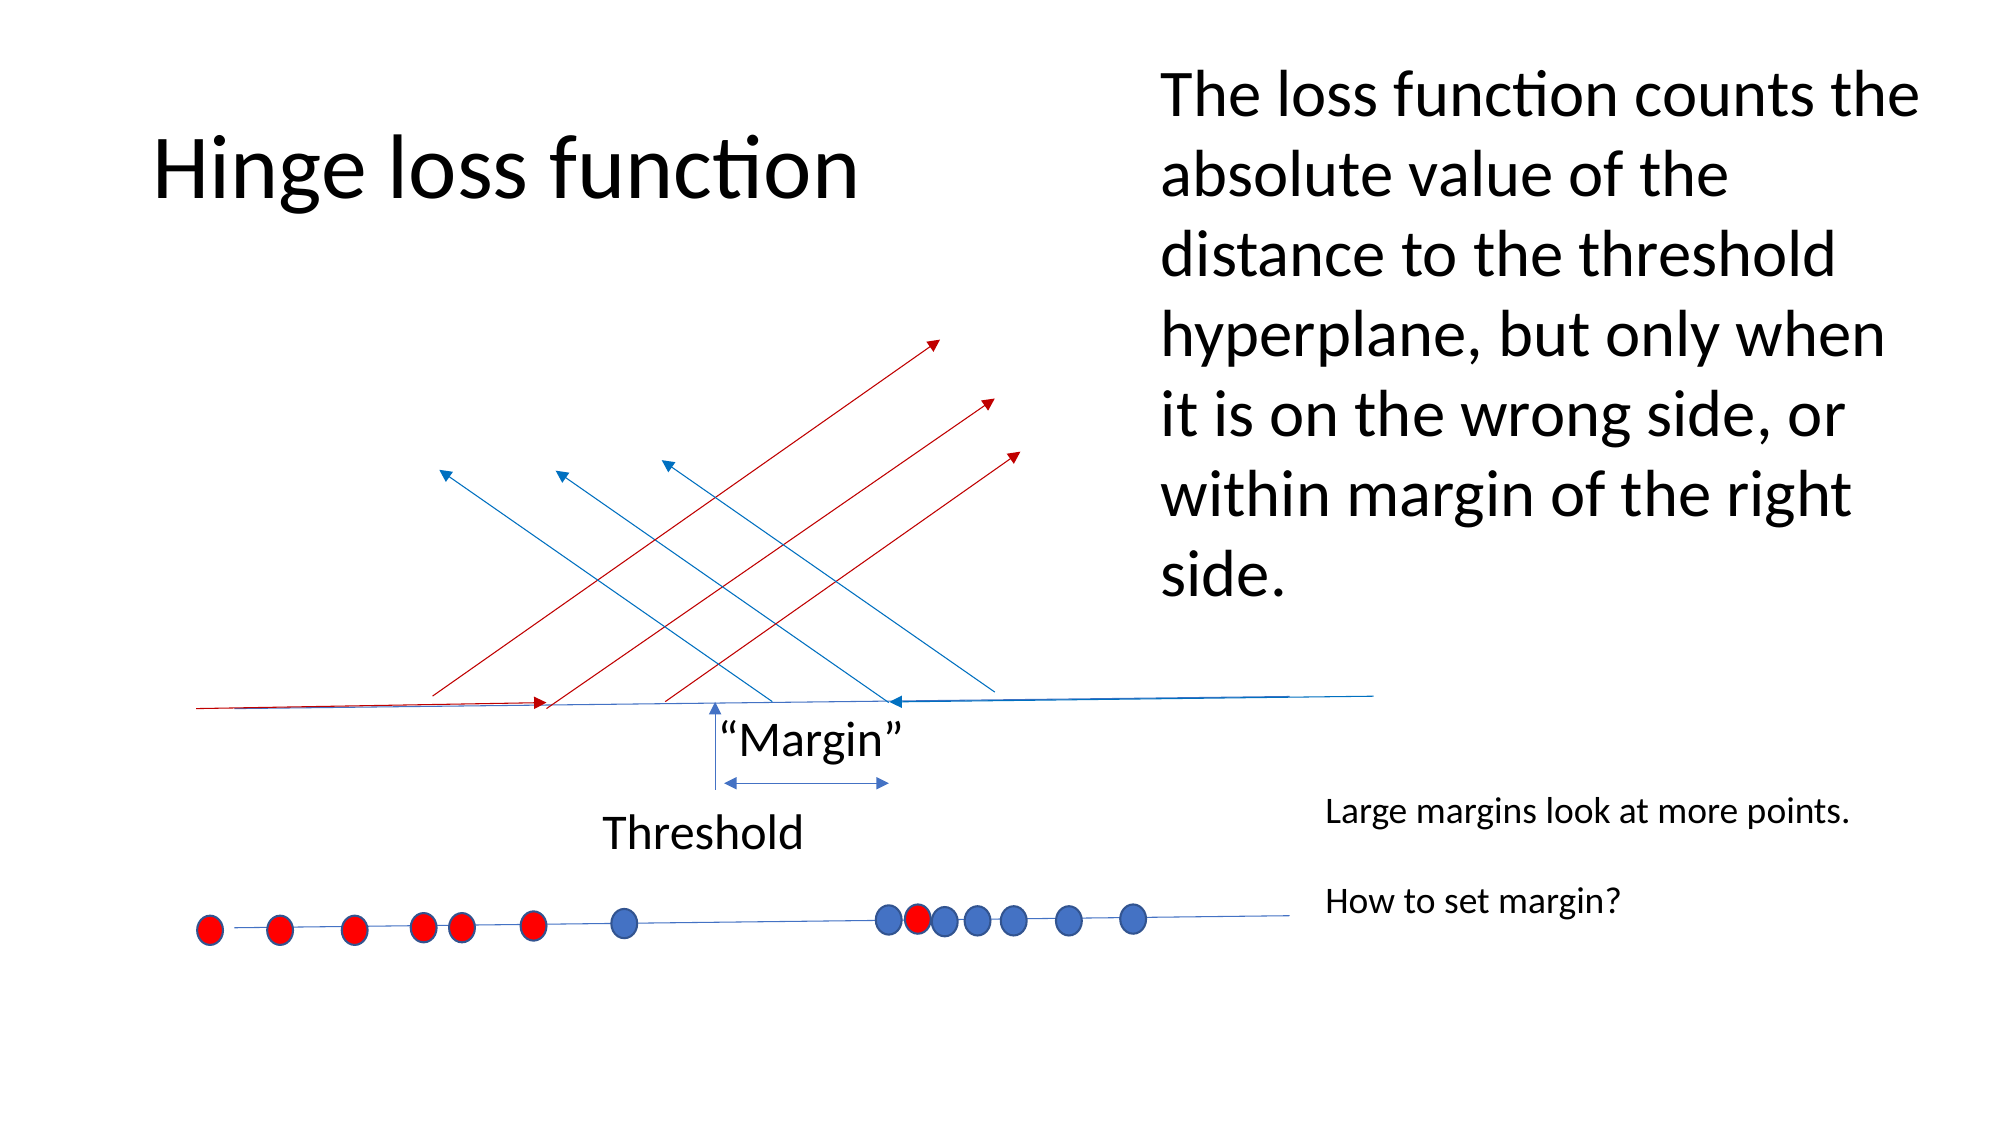

The loss function counts the absolute value of the distance to the threshold hyperplane, but only when it is on the wrong side, or within margin of the right side.
# Hinge loss function
“Margin”
Large margins look at more points.

How to set margin?
Threshold